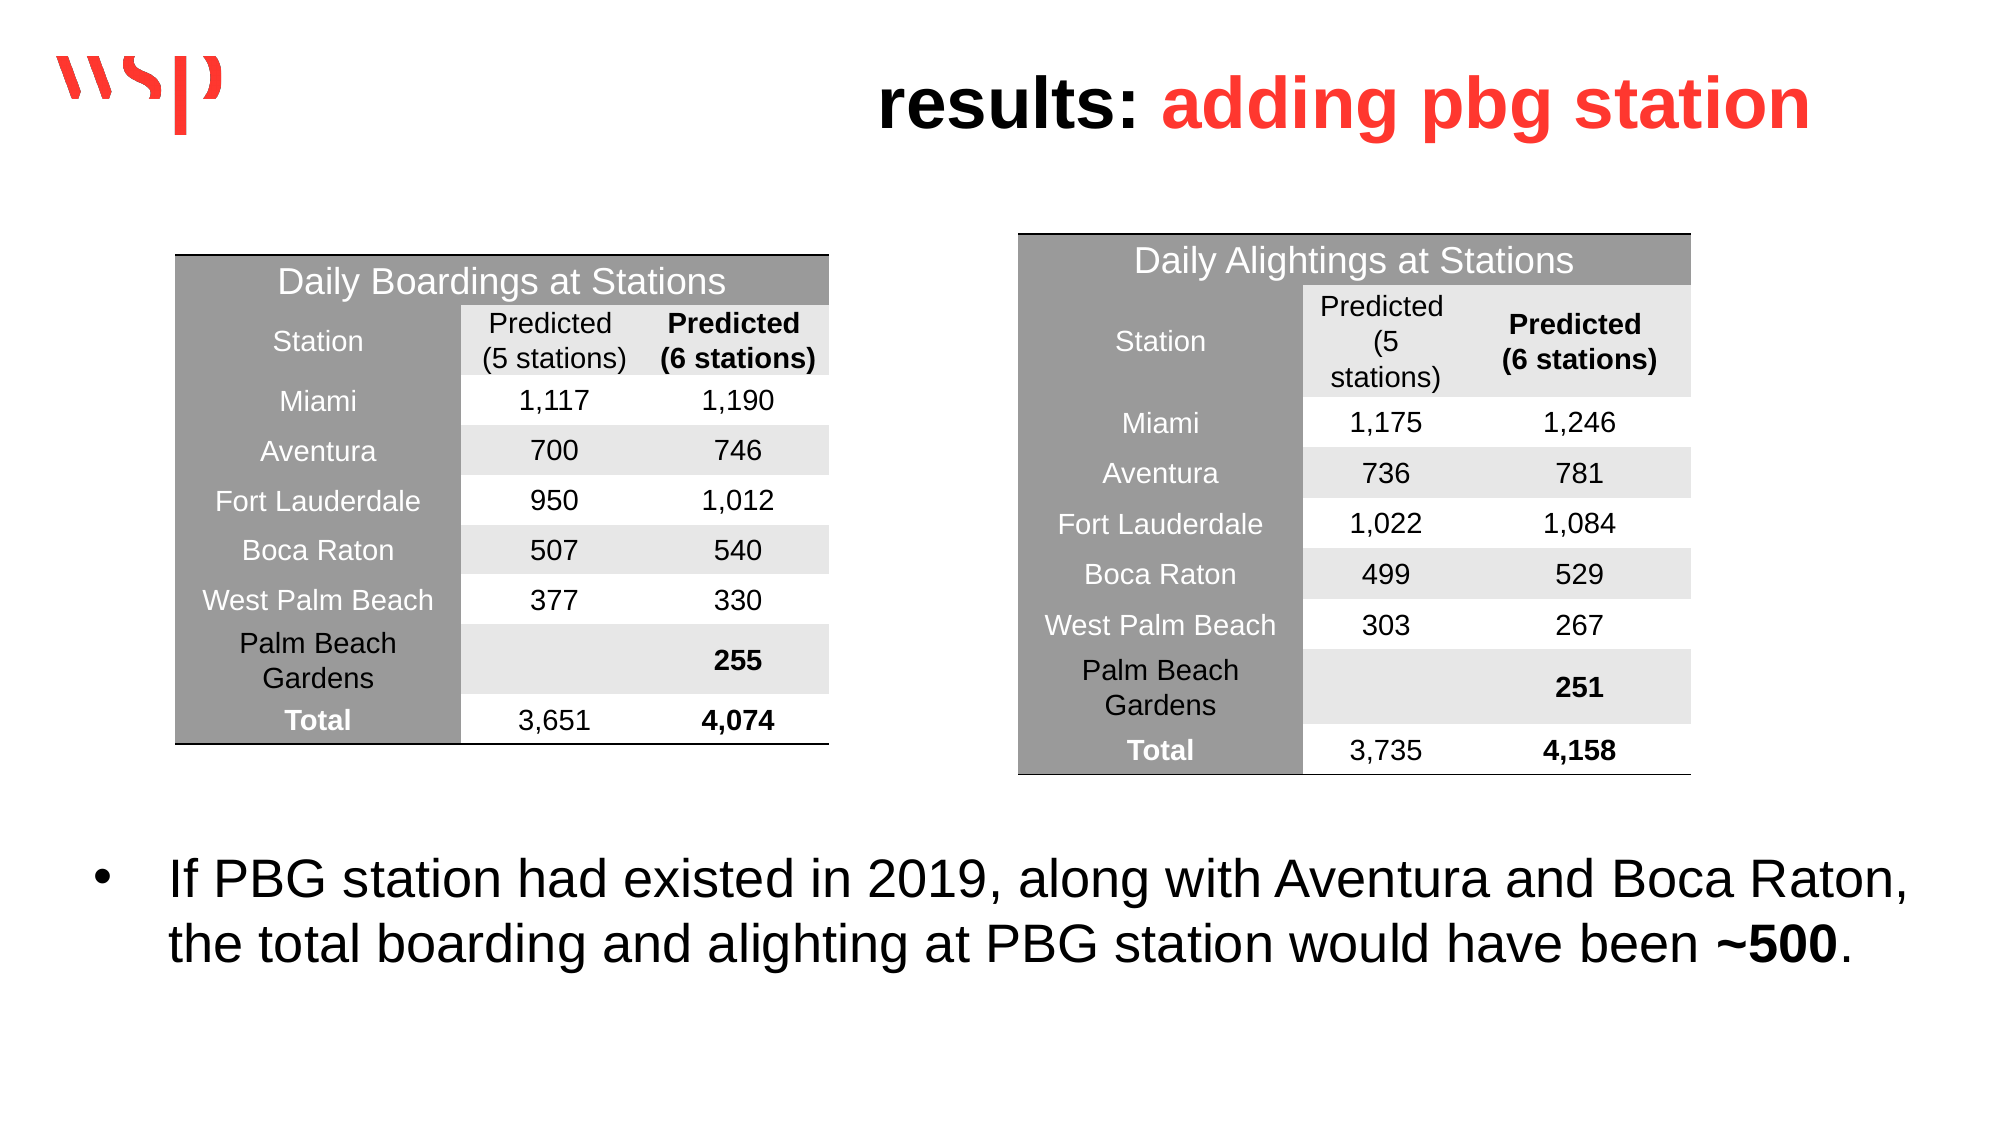

# results: adding pbg station
| Daily Alightings at Stations |  |  |
| --- | --- | --- |
| Station | Predicted (5 stations) | Predicted (6 stations) |
| Miami | 1,175 | 1,246 |
| Aventura | 736 | 781 |
| Fort Lauderdale | 1,022 | 1,084 |
| Boca Raton | 499 | 529 |
| West Palm Beach | 303 | 267 |
| Palm Beach Gardens |  | 251 |
| Total | 3,735 | 4,158 |
| Daily Boardings at Stations |  |  |
| --- | --- | --- |
| Station | Predicted (5 stations) | Predicted (6 stations) |
| Miami | 1,117 | 1,190 |
| Aventura | 700 | 746 |
| Fort Lauderdale | 950 | 1,012 |
| Boca Raton | 507 | 540 |
| West Palm Beach | 377 | 330 |
| Palm Beach Gardens |  | 255 |
| Total | 3,651 | 4,074 |
If PBG station had existed in 2019, along with Aventura and Boca Raton, the total boarding and alighting at PBG station would have been ~500.